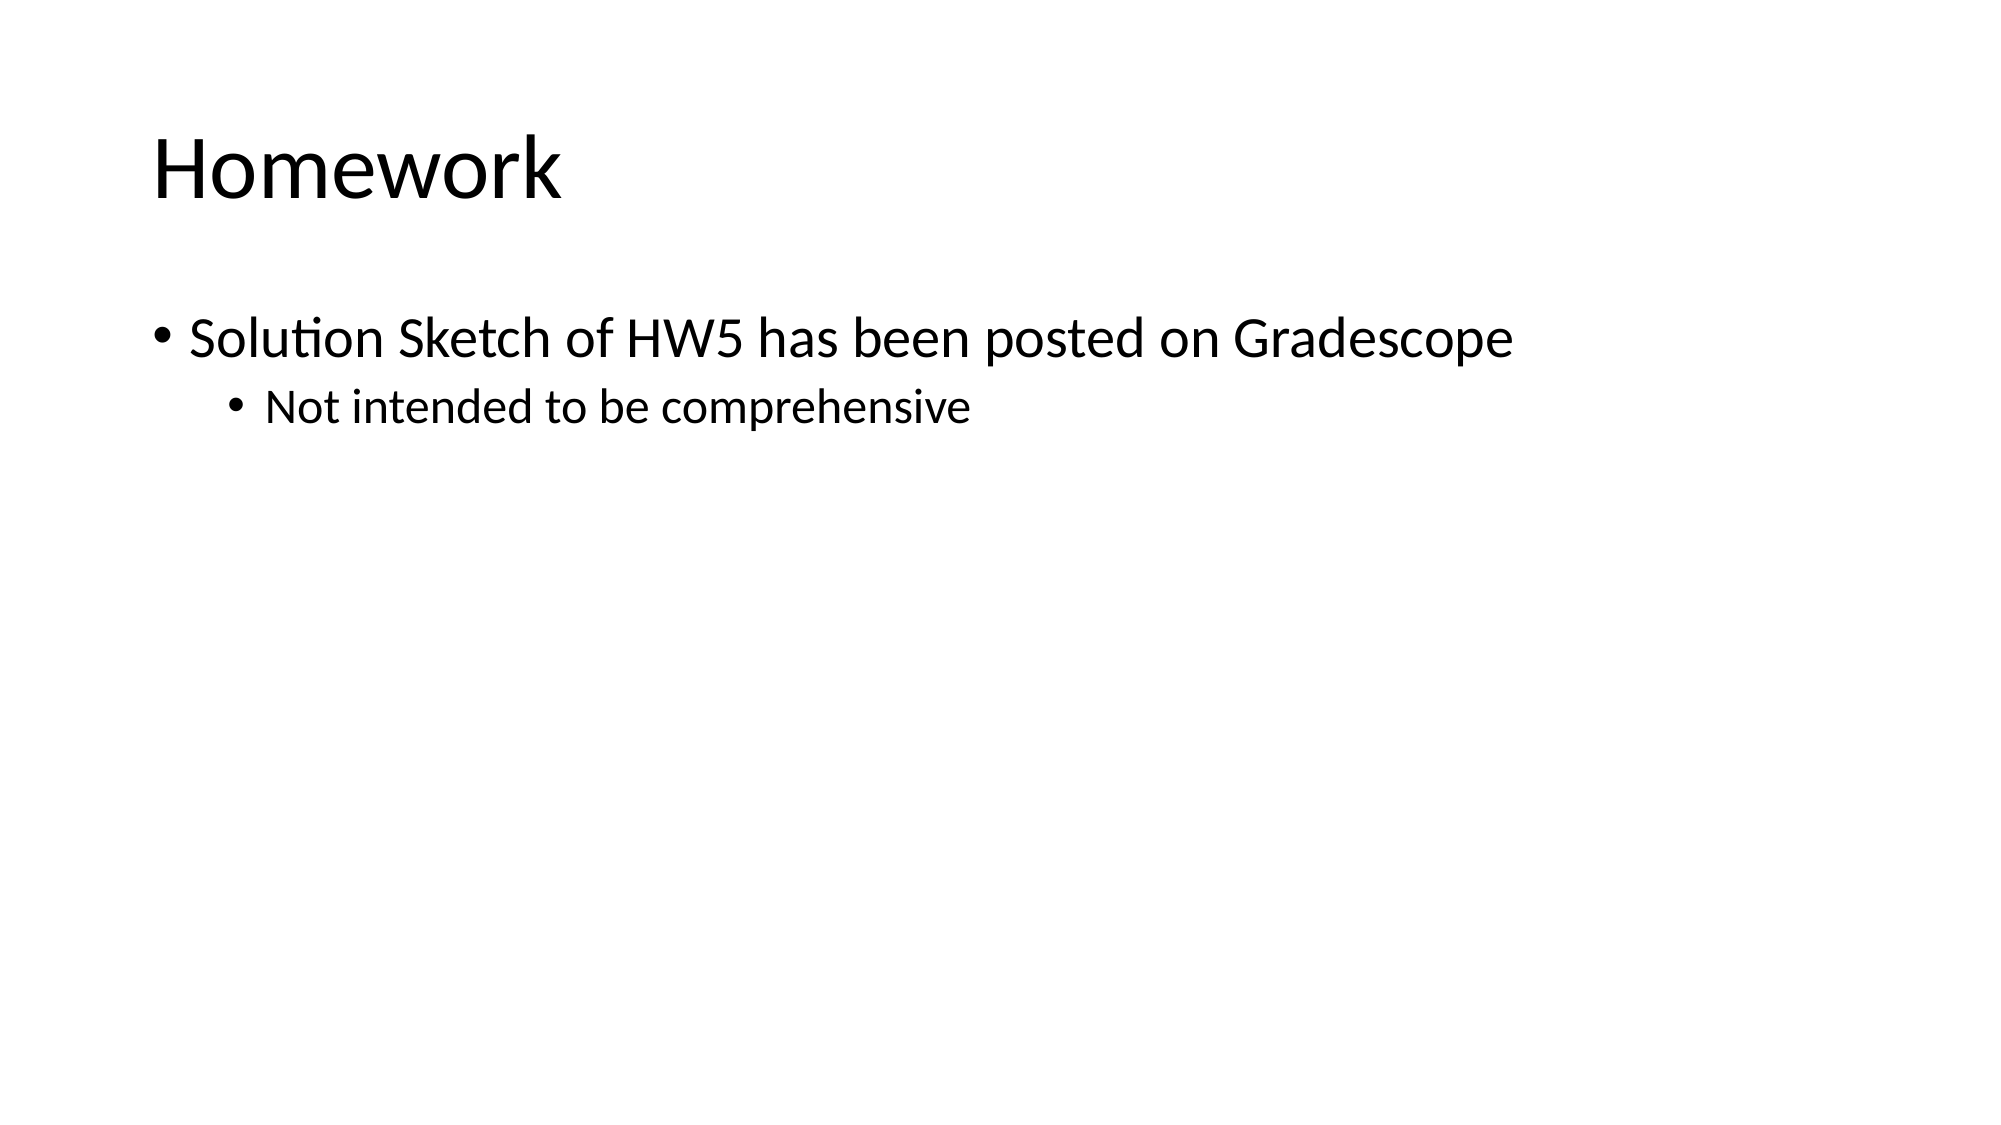

# Homework
Solution Sketch of HW5 has been posted on Gradescope
Not intended to be comprehensive